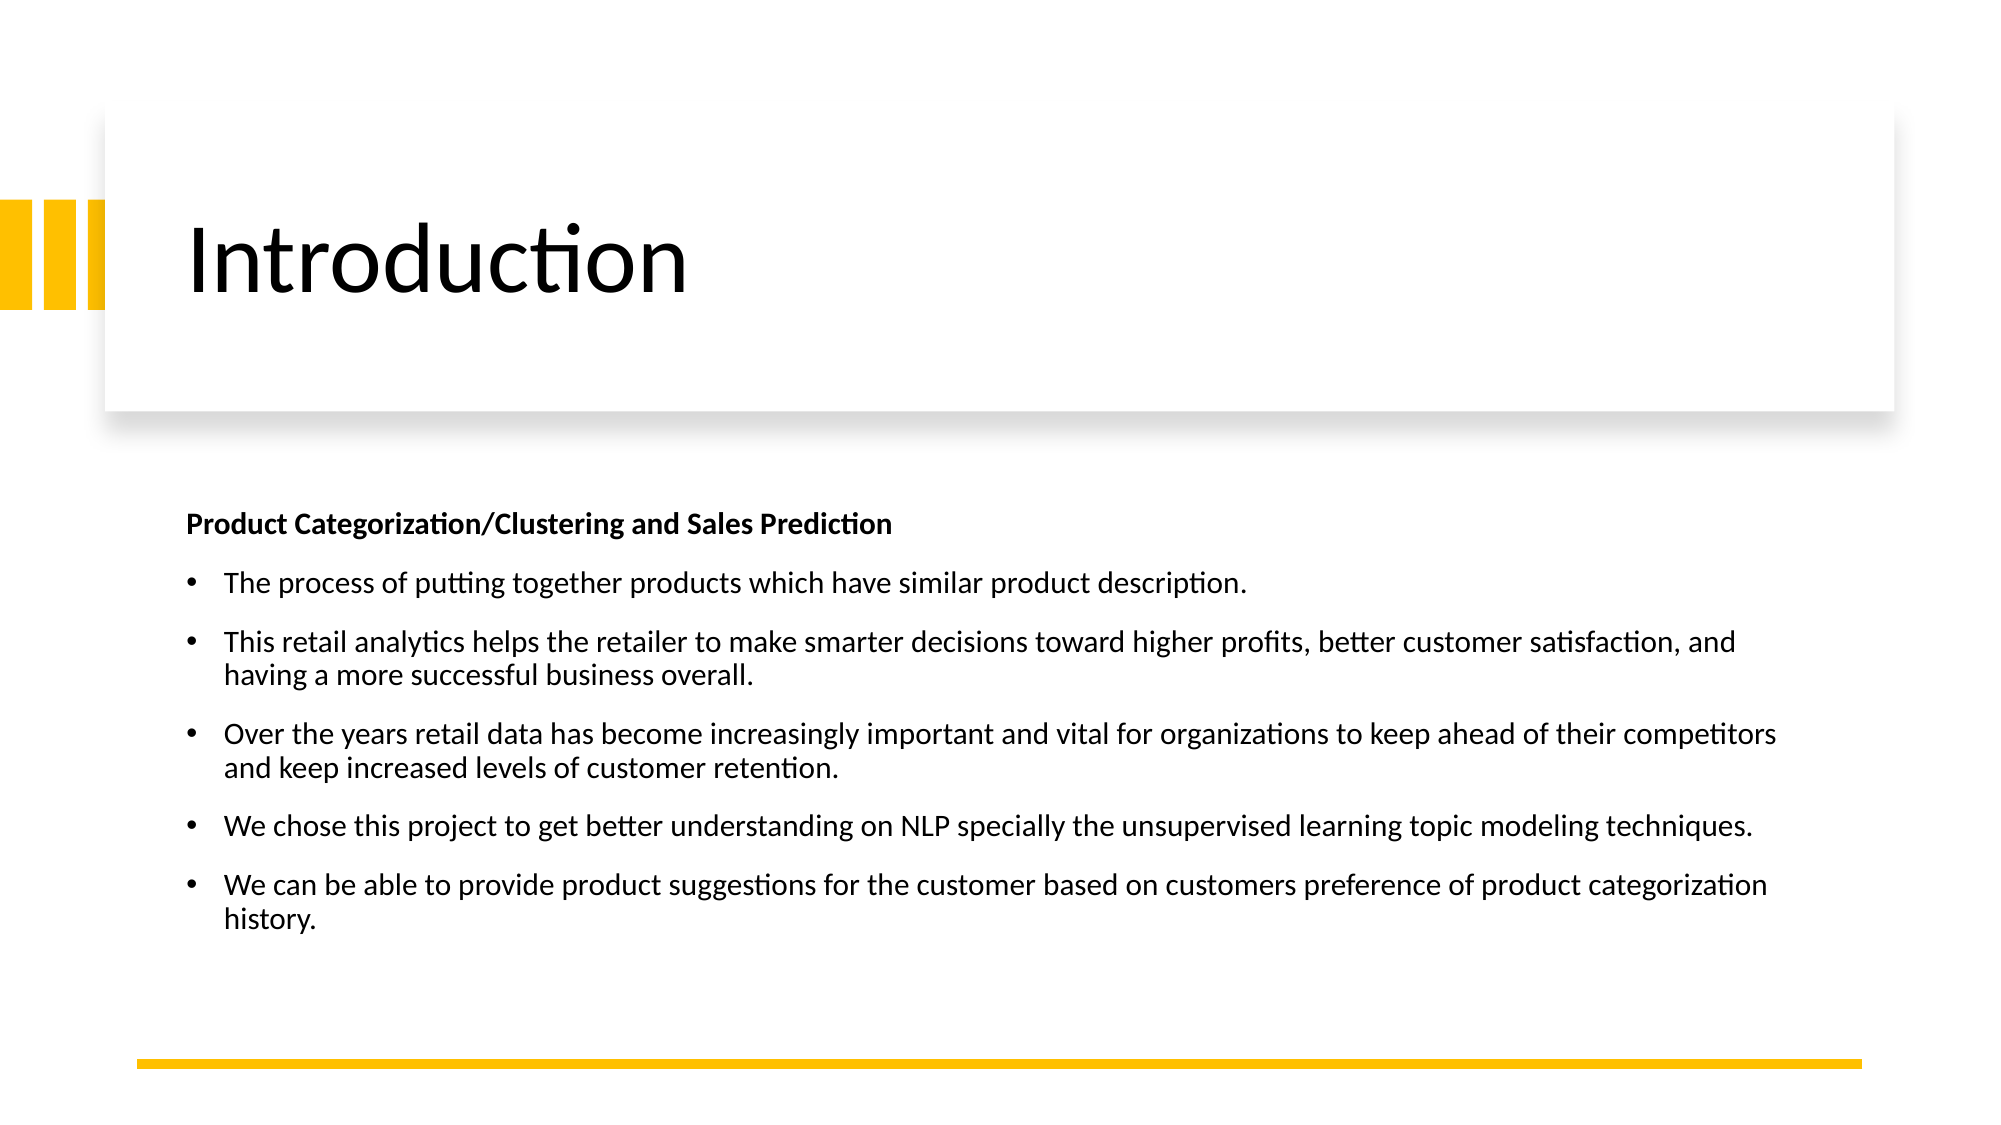

# Introduction

Product Categorization/Clustering and Sales Prediction
The process of putting together products which have similar product description.
This retail analytics helps the retailer to make smarter decisions toward higher profits, better customer satisfaction, and having a more successful business overall.
Over the years retail data has become increasingly important and vital for organizations to keep ahead of their competitors and keep increased levels of customer retention.
We chose this project to get better understanding on NLP specially the unsupervised learning topic modeling techniques.
We can be able to provide product suggestions for the customer based on customers preference of product categorization history.